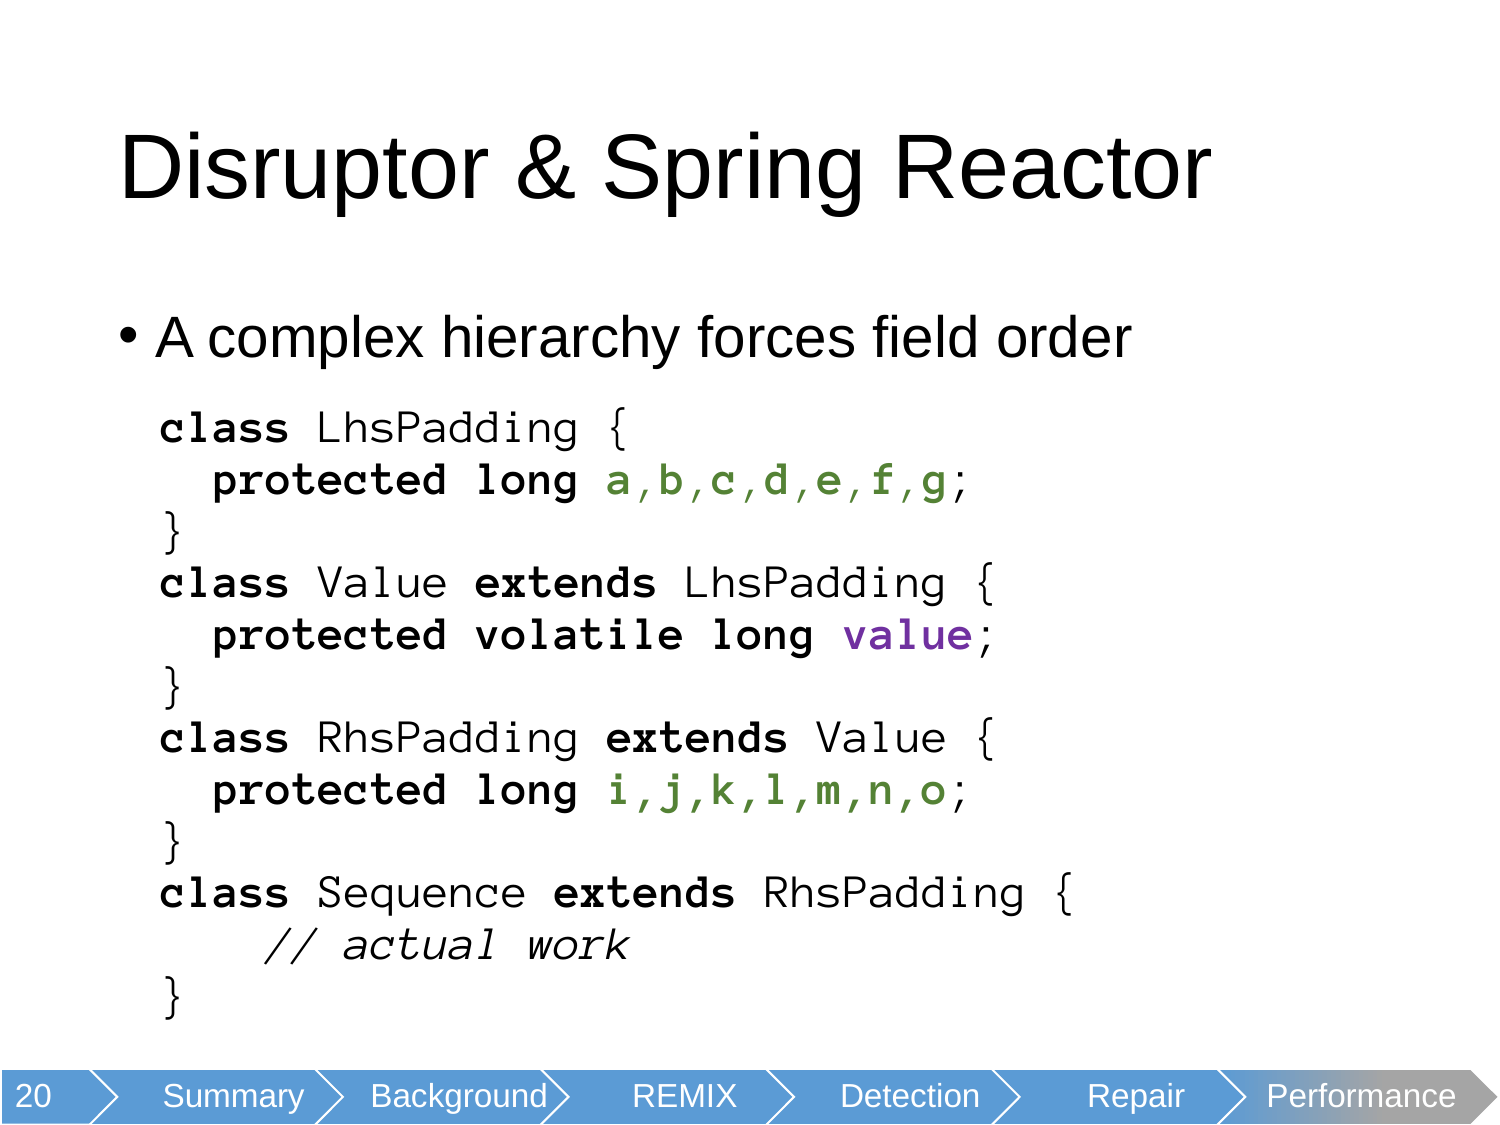

# Disruptor & Spring Reactor
A complex hierarchy forces field order
class LhsPadding {
  protected long a,b,c,d,e,f,g;
}
class Value extends LhsPadding {
  protected volatile long value;
}
class RhsPadding extends Value {
  protected long i,j,k,l,m,n,o;
}
class Sequence extends RhsPadding {
    // actual work
}

20
Summary
Background
REMIX
Detection
Repair
Performance